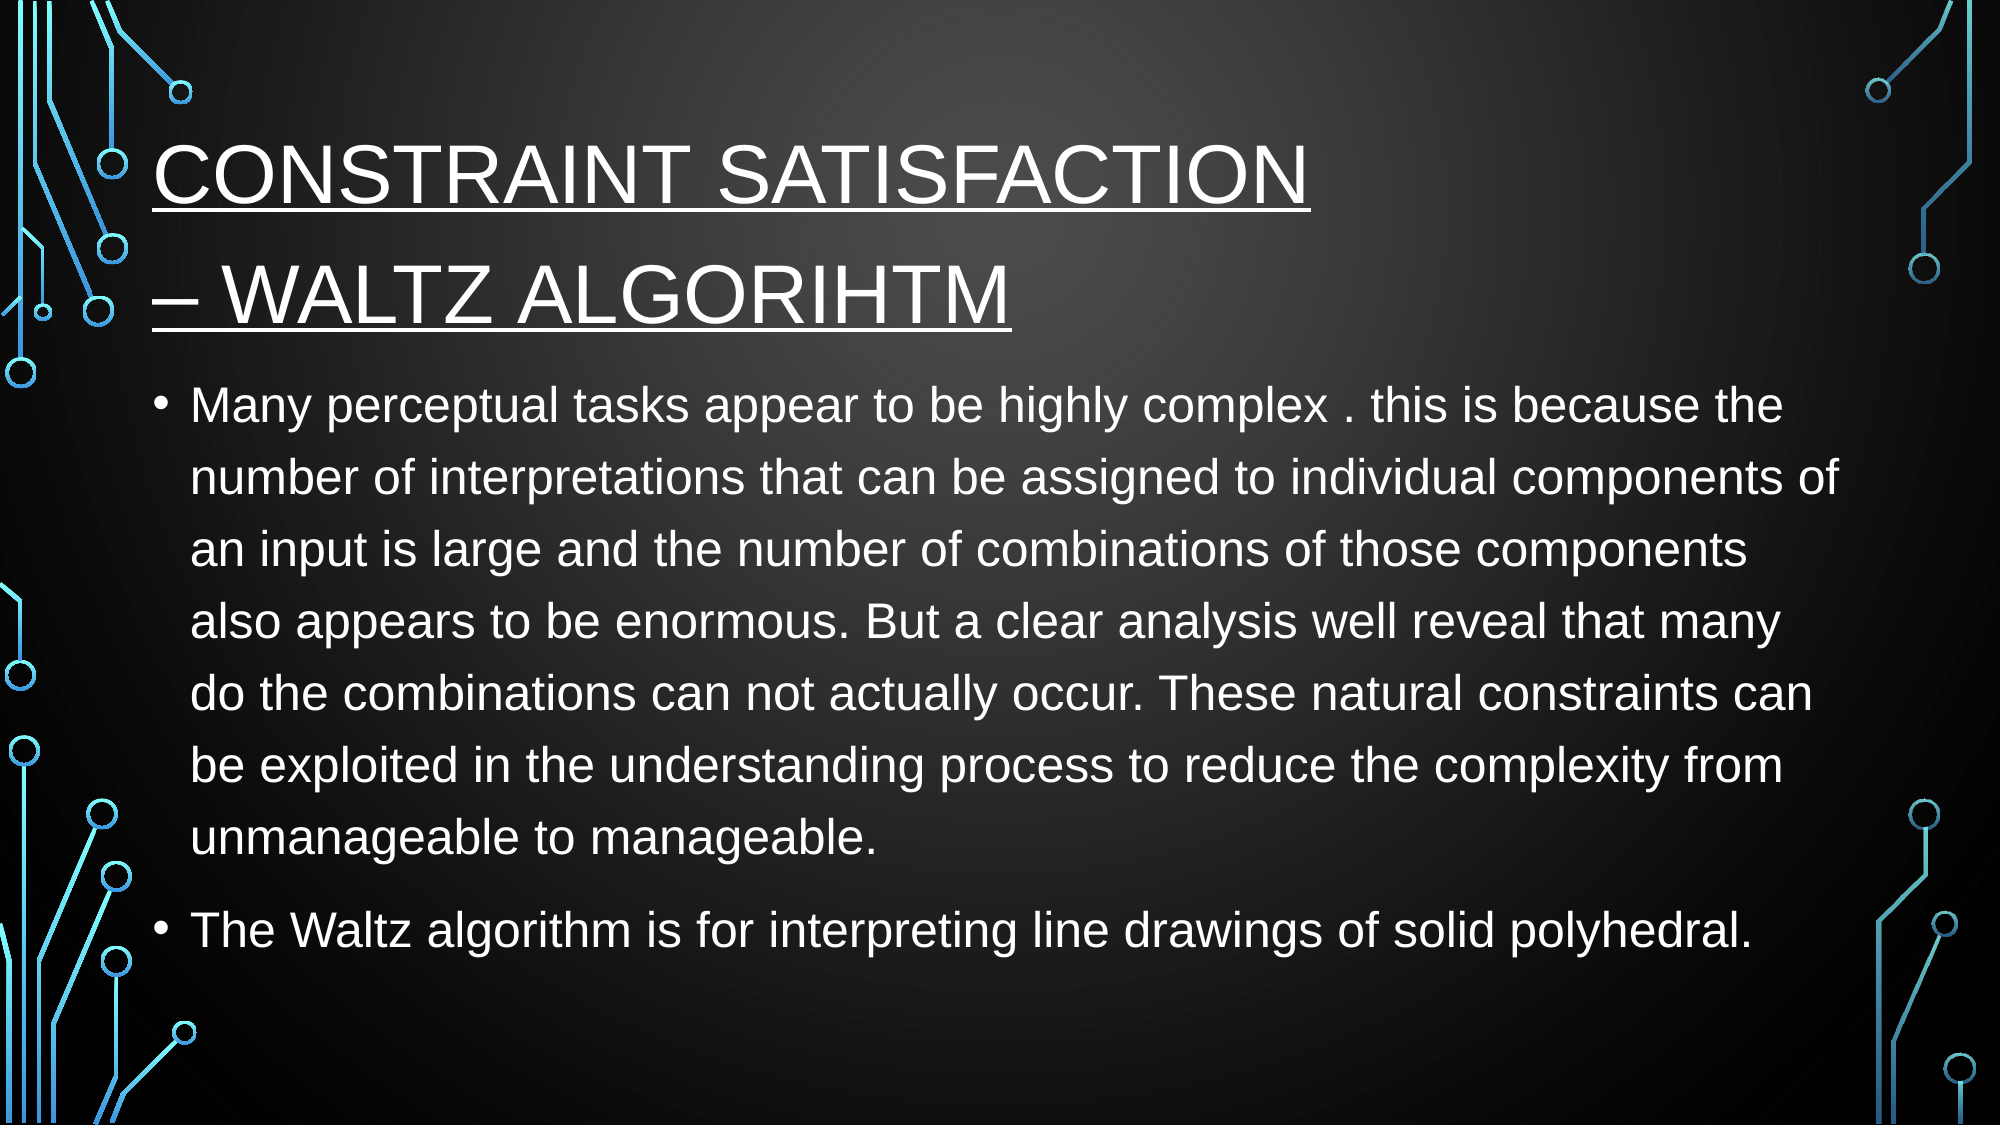

CONSTRAINT SATISFACTION – WALTZ ALGORIHTM
Many perceptual tasks appear to be highly complex . this is because the number of interpretations that can be assigned to individual components of an input is large and the number of combinations of those components also appears to be enormous. But a clear analysis well reveal that many do the combinations can not actually occur. These natural constraints can be exploited in the understanding process to reduce the complexity from unmanageable to manageable.
The Waltz algorithm is for interpreting line drawings of solid polyhedral.